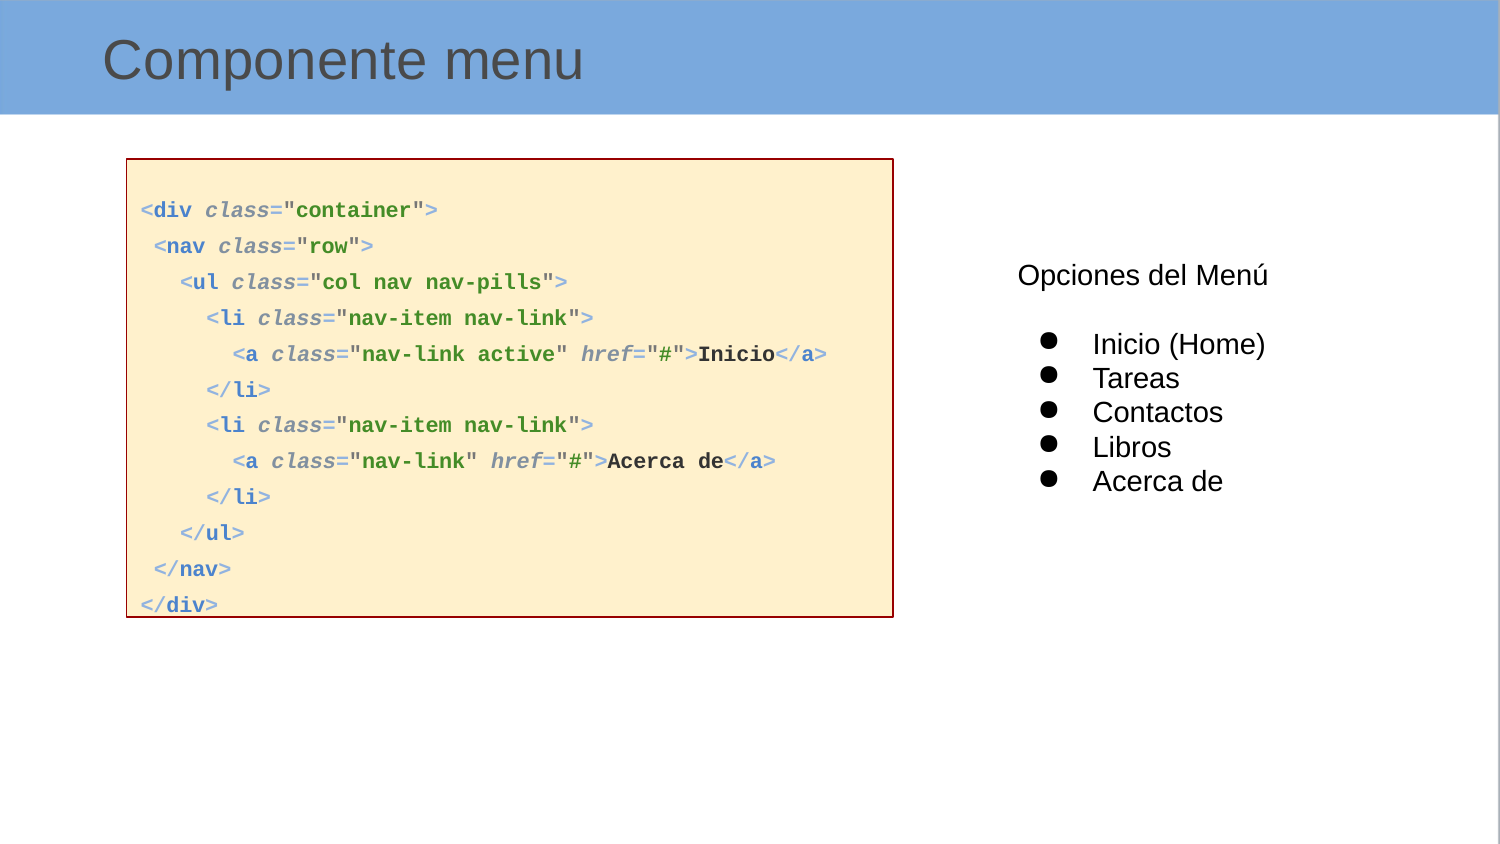

# Componente menu

<div class="container">
<nav class="row">
<ul class="col nav nav-pills">
<li class="nav-item nav-link">
<a class="nav-link active" href="#">Inicio</a>
</li>
<li class="nav-item nav-link">
<a class="nav-link" href="#">Acerca de</a>
</li>
</ul>
</nav>
</div>
Opciones del Menú
Inicio (Home)
Tareas
Contactos
Libros
Acerca de